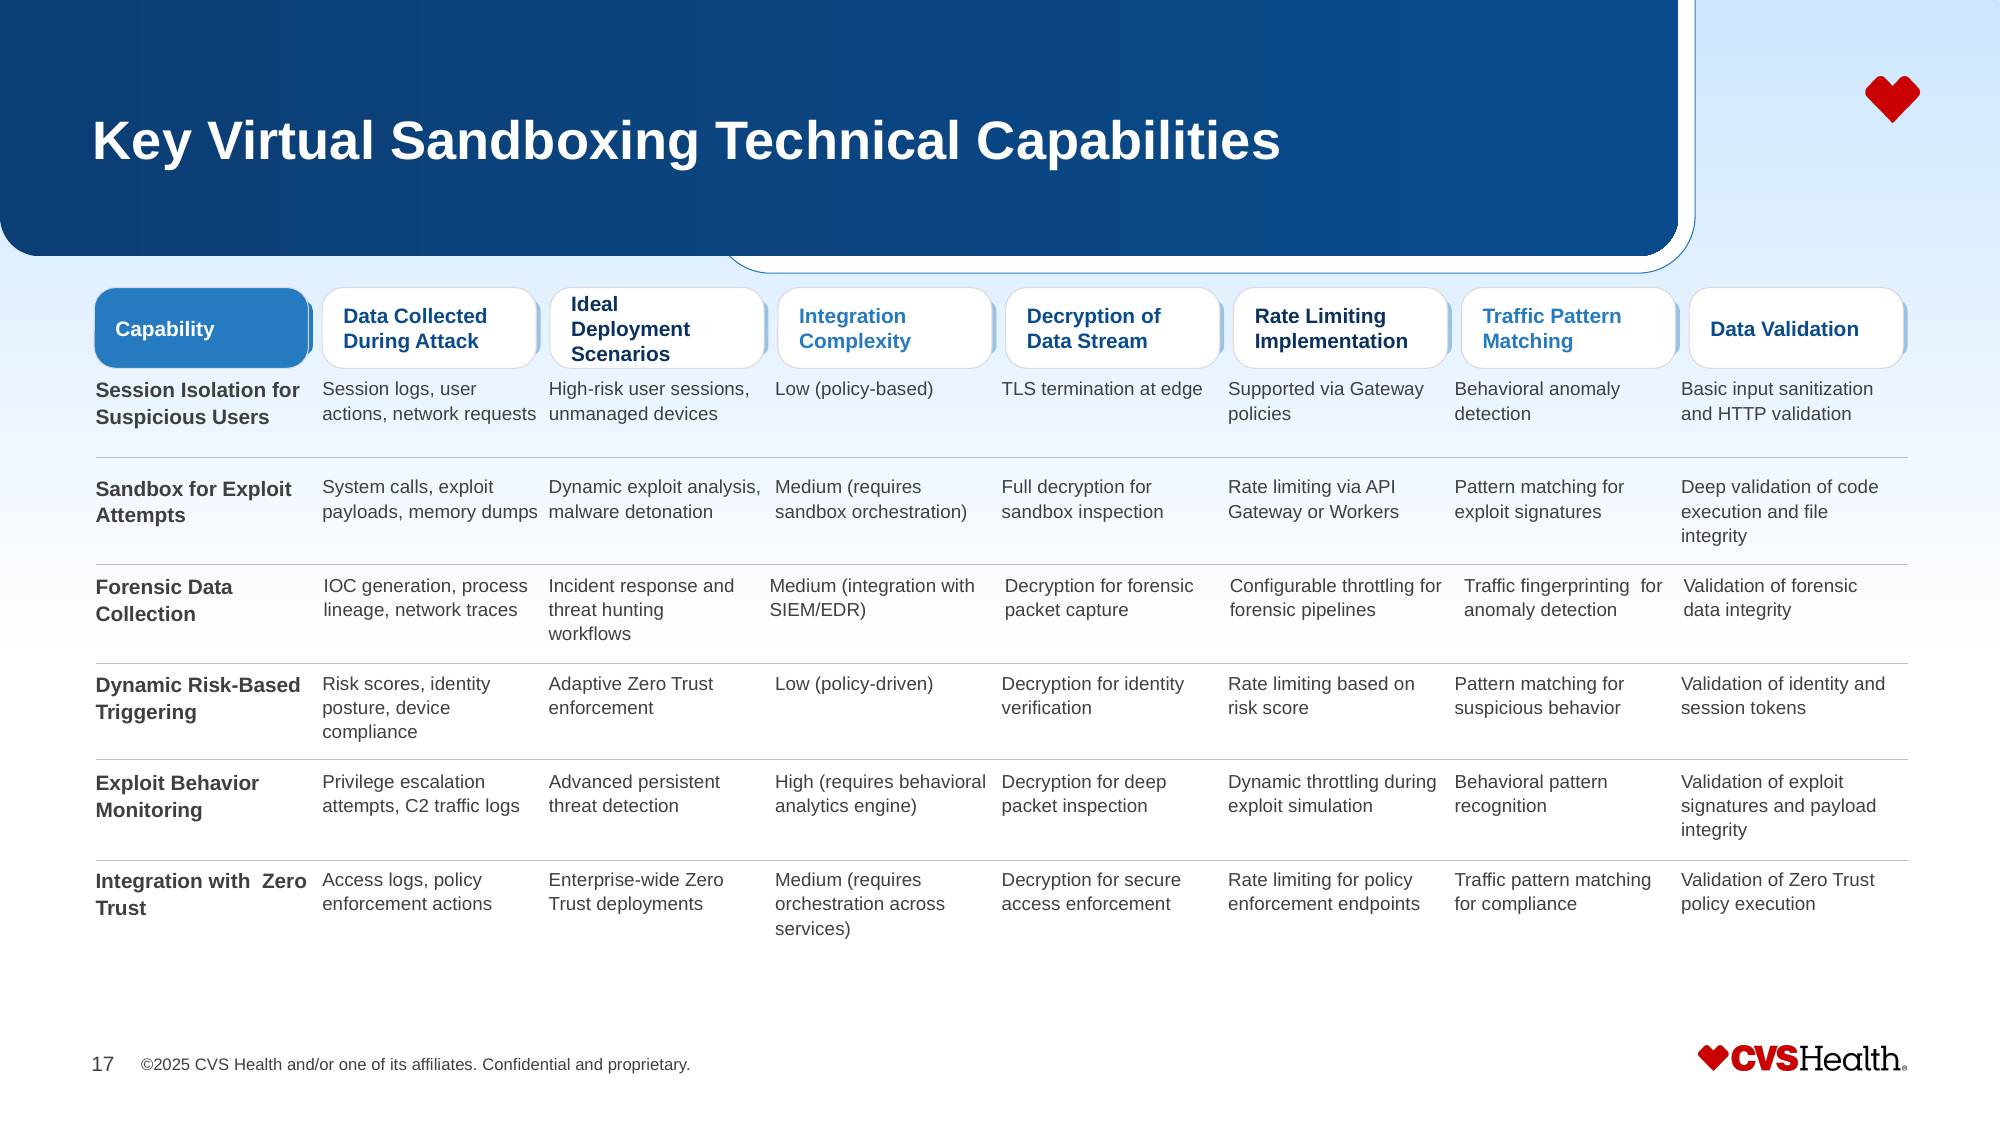

Key Virtual Sandboxing Technical Capabilities
Capability

Data Collected During Attack

Ideal Deployment Scenarios

Integration Complexity

Decryption of Data Stream

Rate Limiting Implementation

Traffic Pattern Matching

Data Validation

| Session Isolation for Suspicious Users | Session logs, user actions, network requests | High-risk user sessions, unmanaged devices | Low (policy-based) | TLS termination at edge | Supported via Gateway policies | Behavioral anomaly detection | Basic input sanitization and HTTP validation |
| --- | --- | --- | --- | --- | --- | --- | --- |
| Sandbox for Exploit Attempts | System calls, exploit payloads, memory dumps | Dynamic exploit analysis, malware detonation | Medium (requires sandbox orchestration) | Full decryption for sandbox inspection | Rate limiting via API Gateway or Workers | Pattern matching for exploit signatures | Deep validation of code execution and file integrity |
| --- | --- | --- | --- | --- | --- | --- | --- |
| Forensic Data Collection | IOC generation, process lineage, network traces | Incident response and threat hunting workflows | Medium (integration with SIEM/EDR) | Decryption for forensic packet capture | Configurable throttling for forensic pipelines | Traffic fingerprinting for anomaly detection | Validation of forensic data integrity |
| --- | --- | --- | --- | --- | --- | --- | --- |
| Dynamic Risk-Based Triggering | Risk scores, identity posture, device compliance | Adaptive Zero Trust enforcement | Low (policy-driven) | Decryption for identity verification | Rate limiting based on risk score | Pattern matching for suspicious behavior | Validation of identity and session tokens |
| --- | --- | --- | --- | --- | --- | --- | --- |
| Exploit Behavior Monitoring | Privilege escalation attempts, C2 traffic logs | Advanced persistent threat detection | High (requires behavioral analytics engine) | Decryption for deep packet inspection | Dynamic throttling during exploit simulation | Behavioral pattern recognition | Validation of exploit signatures and payload integrity |
| --- | --- | --- | --- | --- | --- | --- | --- |
| Integration with Zero Trust | Access logs, policy enforcement actions | Enterprise-wide Zero Trust deployments | Medium (requires orchestration across services) | Decryption for secure access enforcement | Rate limiting for policy enforcement endpoints | Traffic pattern matching for compliance | Validation of Zero Trust policy execution |
| --- | --- | --- | --- | --- | --- | --- | --- |